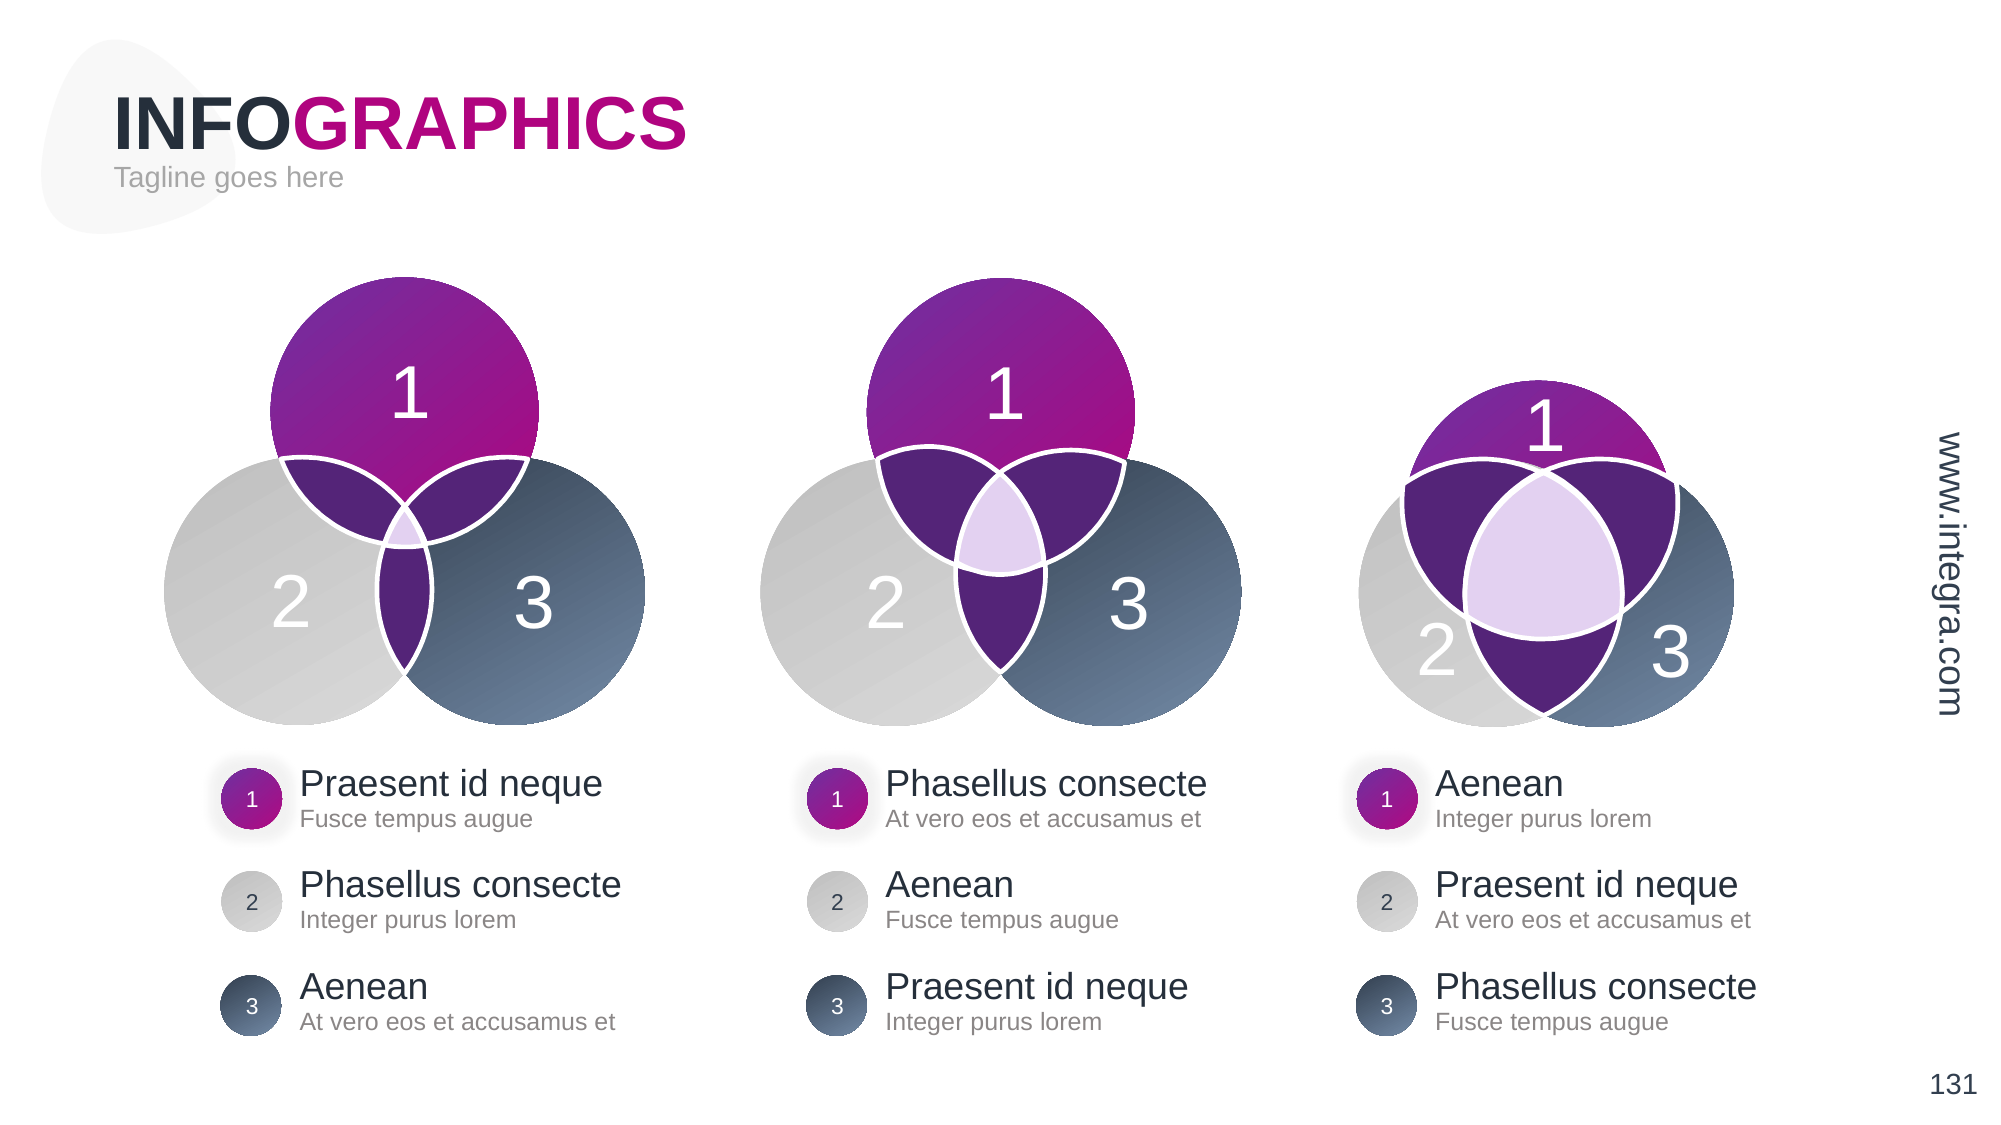

INFOGRAPHICS
Tagline goes here
1
1
1
2
2
3
3
2
3
www.integra.com
Praesent id neque
Phasellus consecte
Aenean
1
1
1
Fusce tempus augue
At vero eos et accusamus et
Integer purus lorem
Phasellus consecte
Aenean
Praesent id neque
2
2
2
Integer purus lorem
Fusce tempus augue
At vero eos et accusamus et
Aenean
Praesent id neque
Phasellus consecte
3
3
3
At vero eos et accusamus et
Integer purus lorem
Fusce tempus augue
131